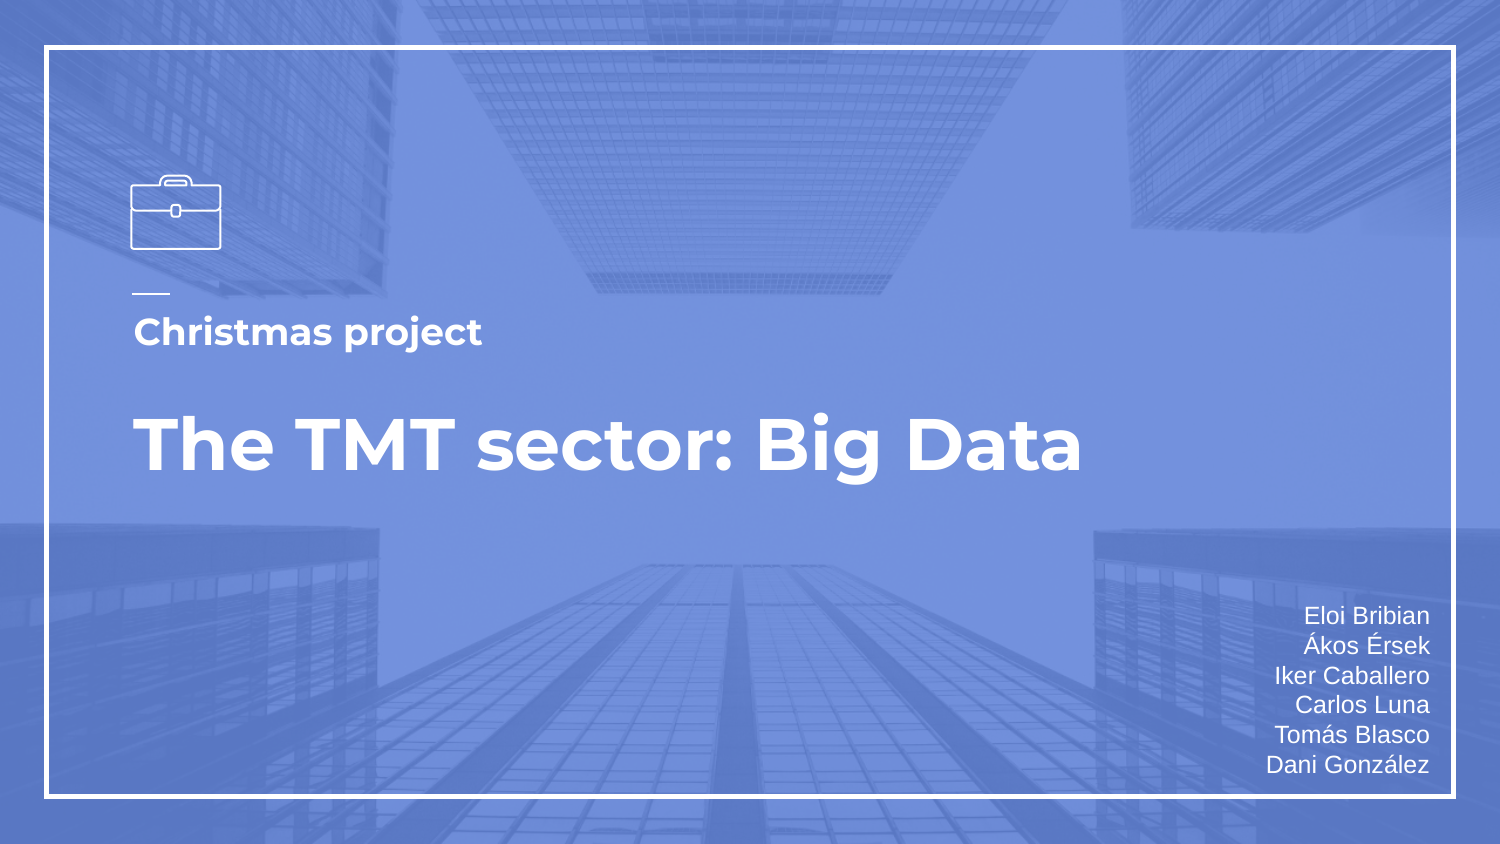

# Christmas project

The TMT sector: Big Data

Eloi Bribian
Ákos Érsek
Iker Caballero
Carlos Luna
Tomás Blasco
Dani González